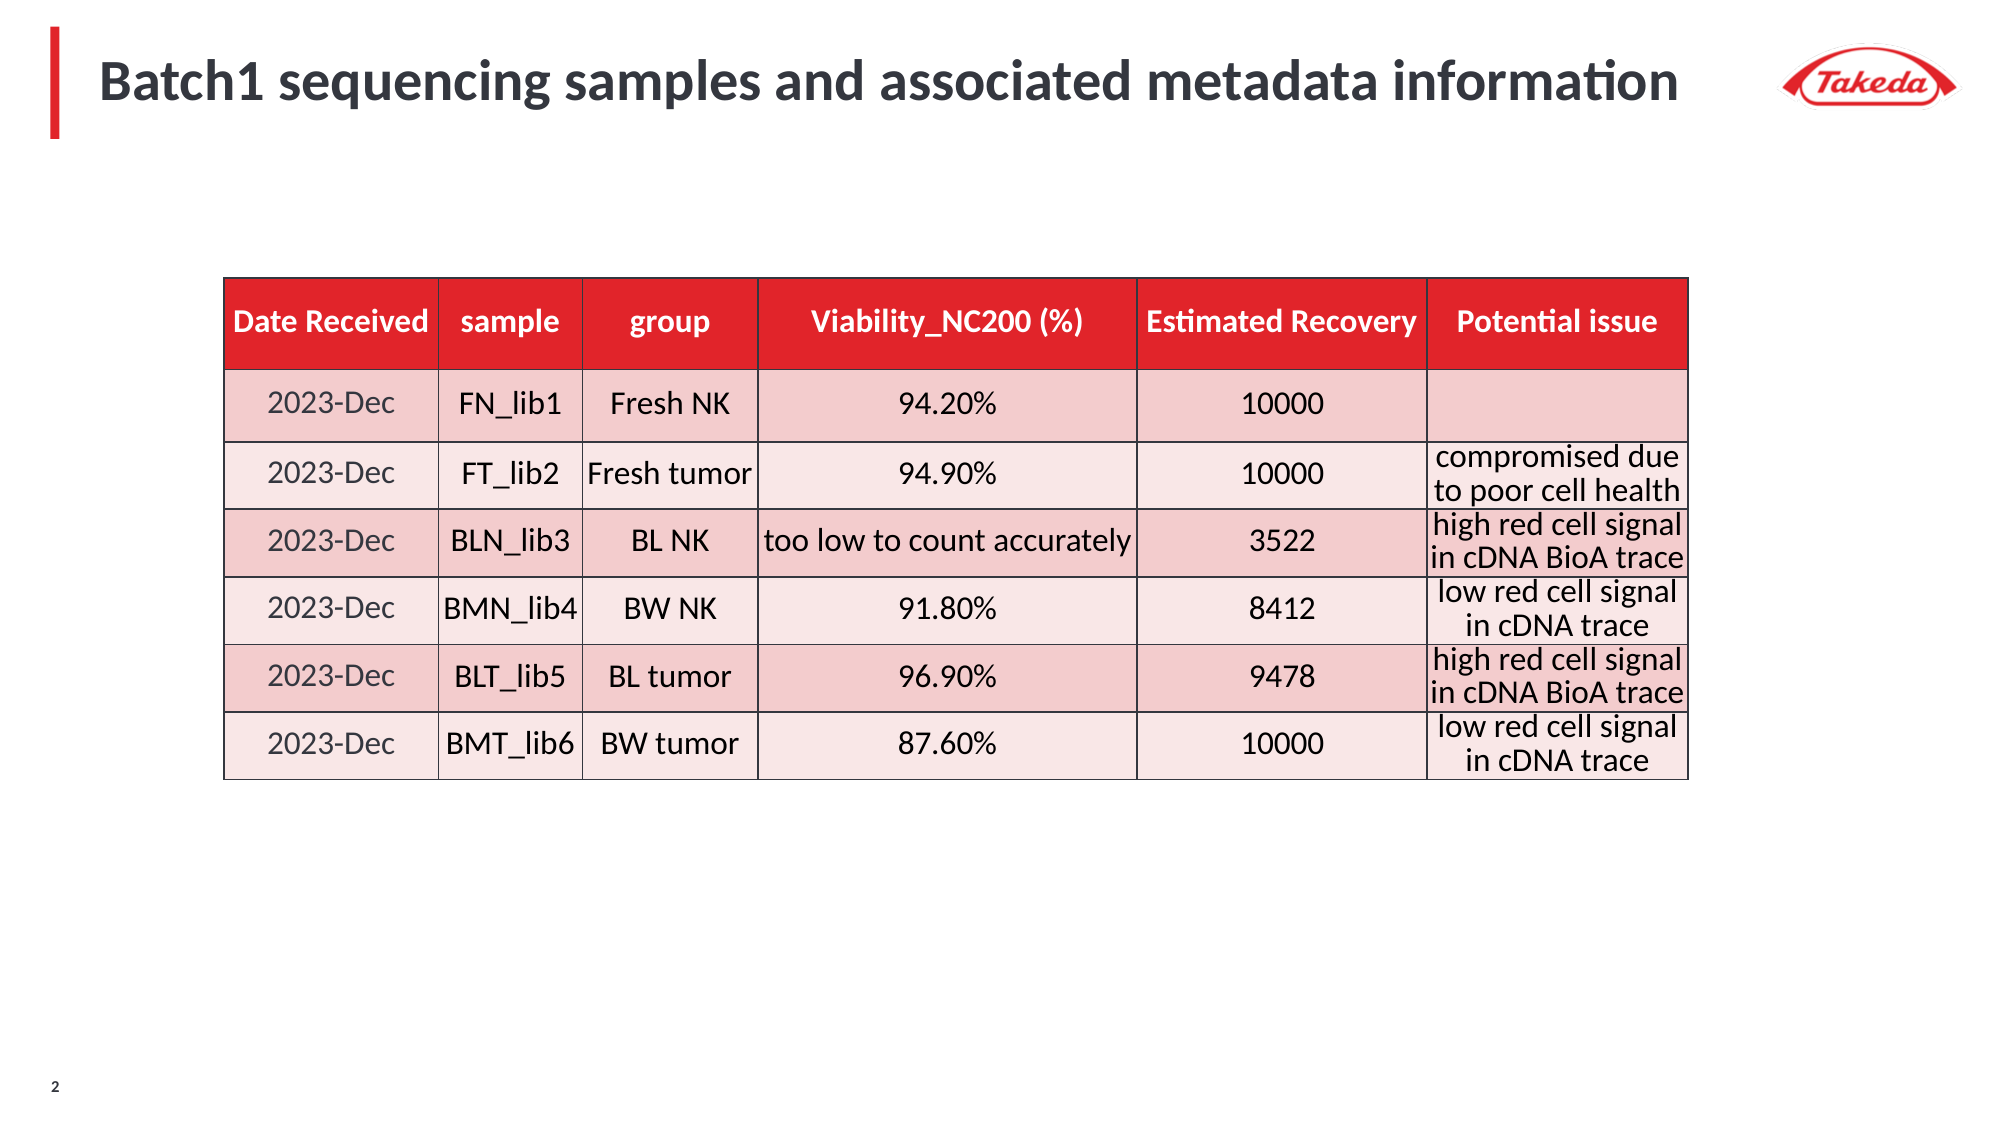

# Batch1 sequencing samples and associated metadata information
| Date Received | sample | group | Viability\_NC200 (%) | Estimated Recovery | Potential issue |
| --- | --- | --- | --- | --- | --- |
| 2023-Dec | FN\_lib1 | Fresh NK | 94.20% | 10000 |  |
| 2023-Dec | FT\_lib2 | Fresh tumor | 94.90% | 10000 | compromised due to poor cell health |
| 2023-Dec | BLN\_lib3 | BL NK | too low to count accurately | 3522 | high red cell signal in cDNA BioA trace |
| 2023-Dec | BMN\_lib4 | BW NK | 91.80% | 8412 | low red cell signal in cDNA trace |
| 2023-Dec | BLT\_lib5 | BL tumor | 96.90% | 9478 | high red cell signal in cDNA BioA trace |
| 2023-Dec | BMT\_lib6 | BW tumor | 87.60% | 10000 | low red cell signal in cDNA trace |
2